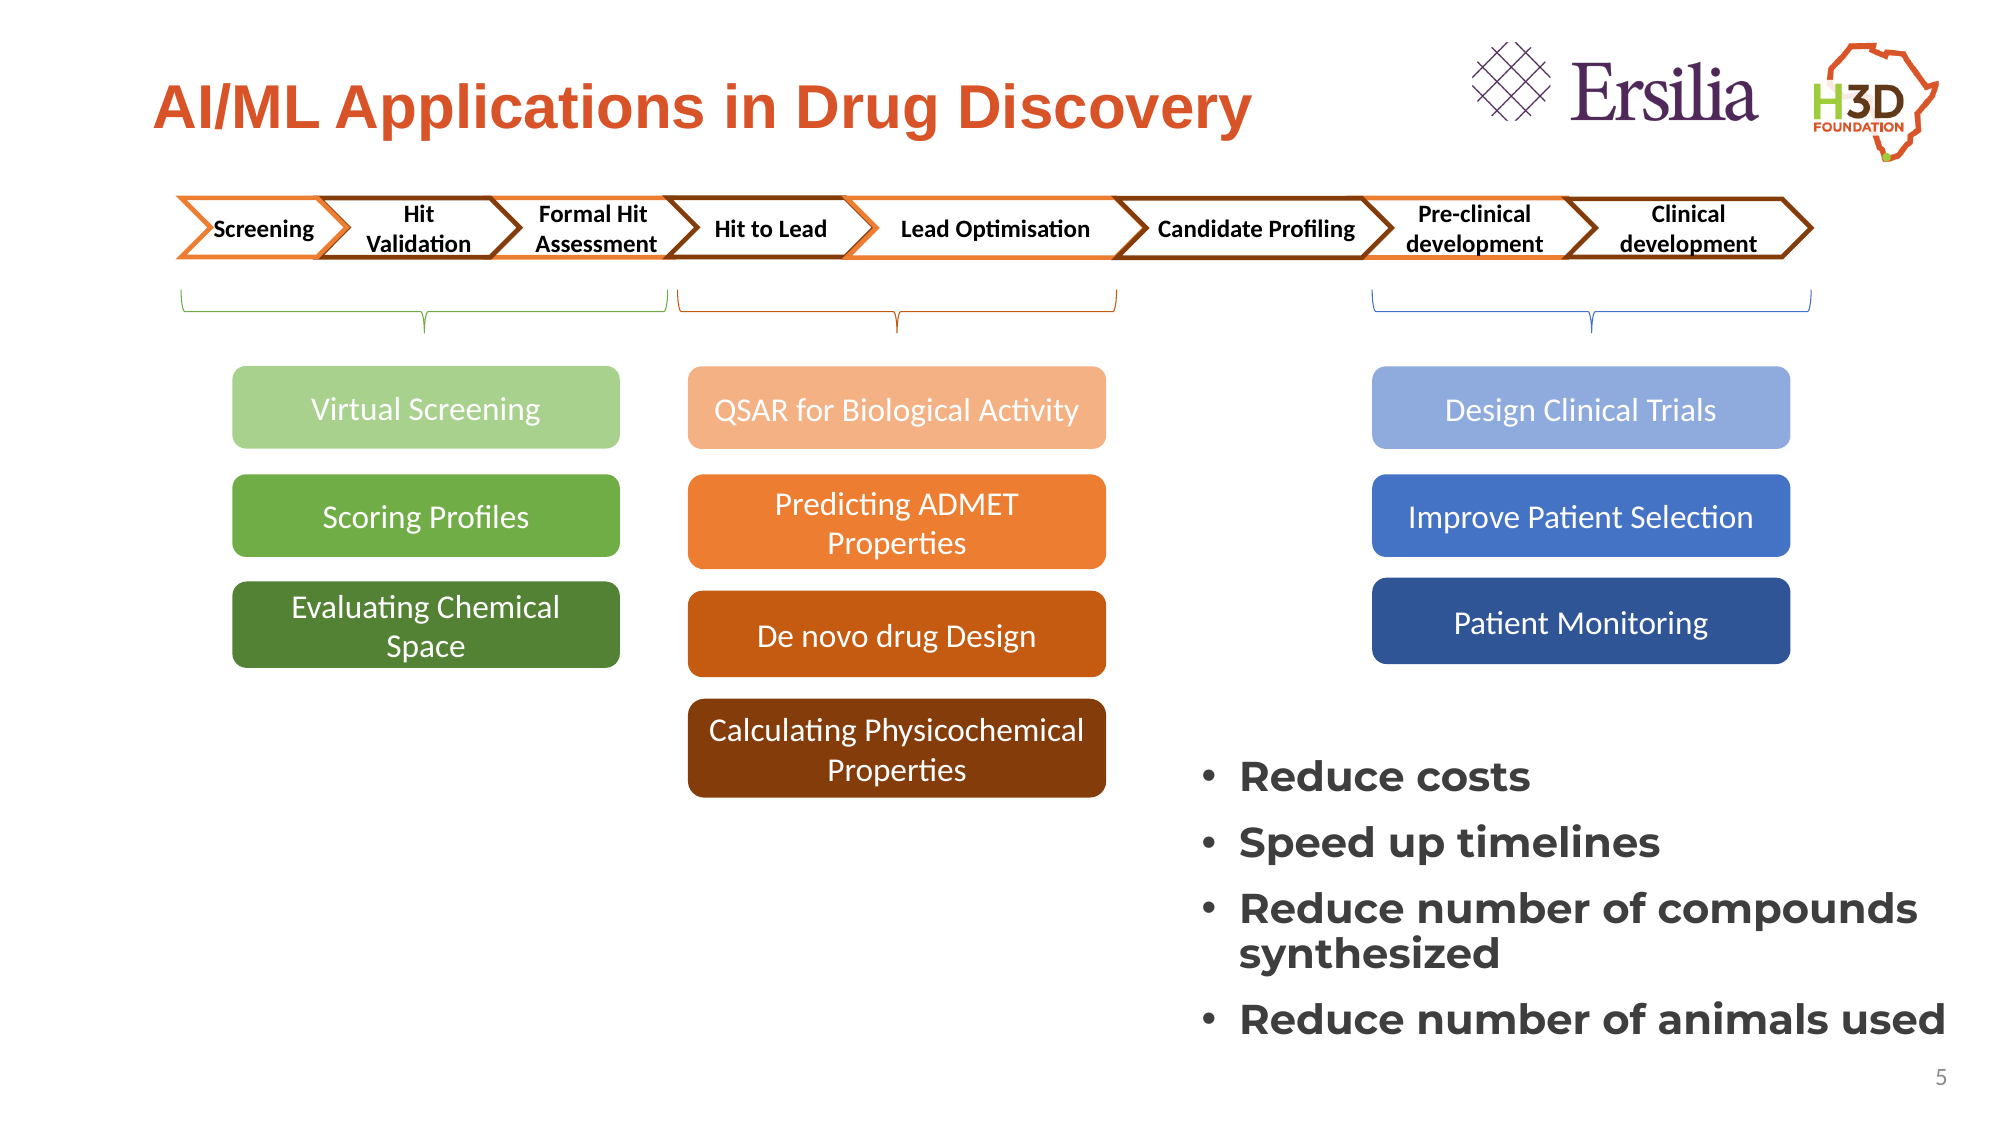

# AI/ML Applications in Drug Discovery

Hit to Lead
Formal Hit
Assessment
Lead Optimisation
Pre-clinical
development

 Candidate Profiling

Hit
Validation
Screening
Clinical
development
Virtual Screening
QSAR for Biological Activity
Design Clinical Trials
Scoring Profiles
Predicting ADMET Properties
Improve Patient Selection
Patient Monitoring
Evaluating Chemical Space
De novo drug Design
Calculating Physicochemical Properties
Reduce costs
Speed up timelines
Reduce number of compounds synthesized
Reduce number of animals used

5